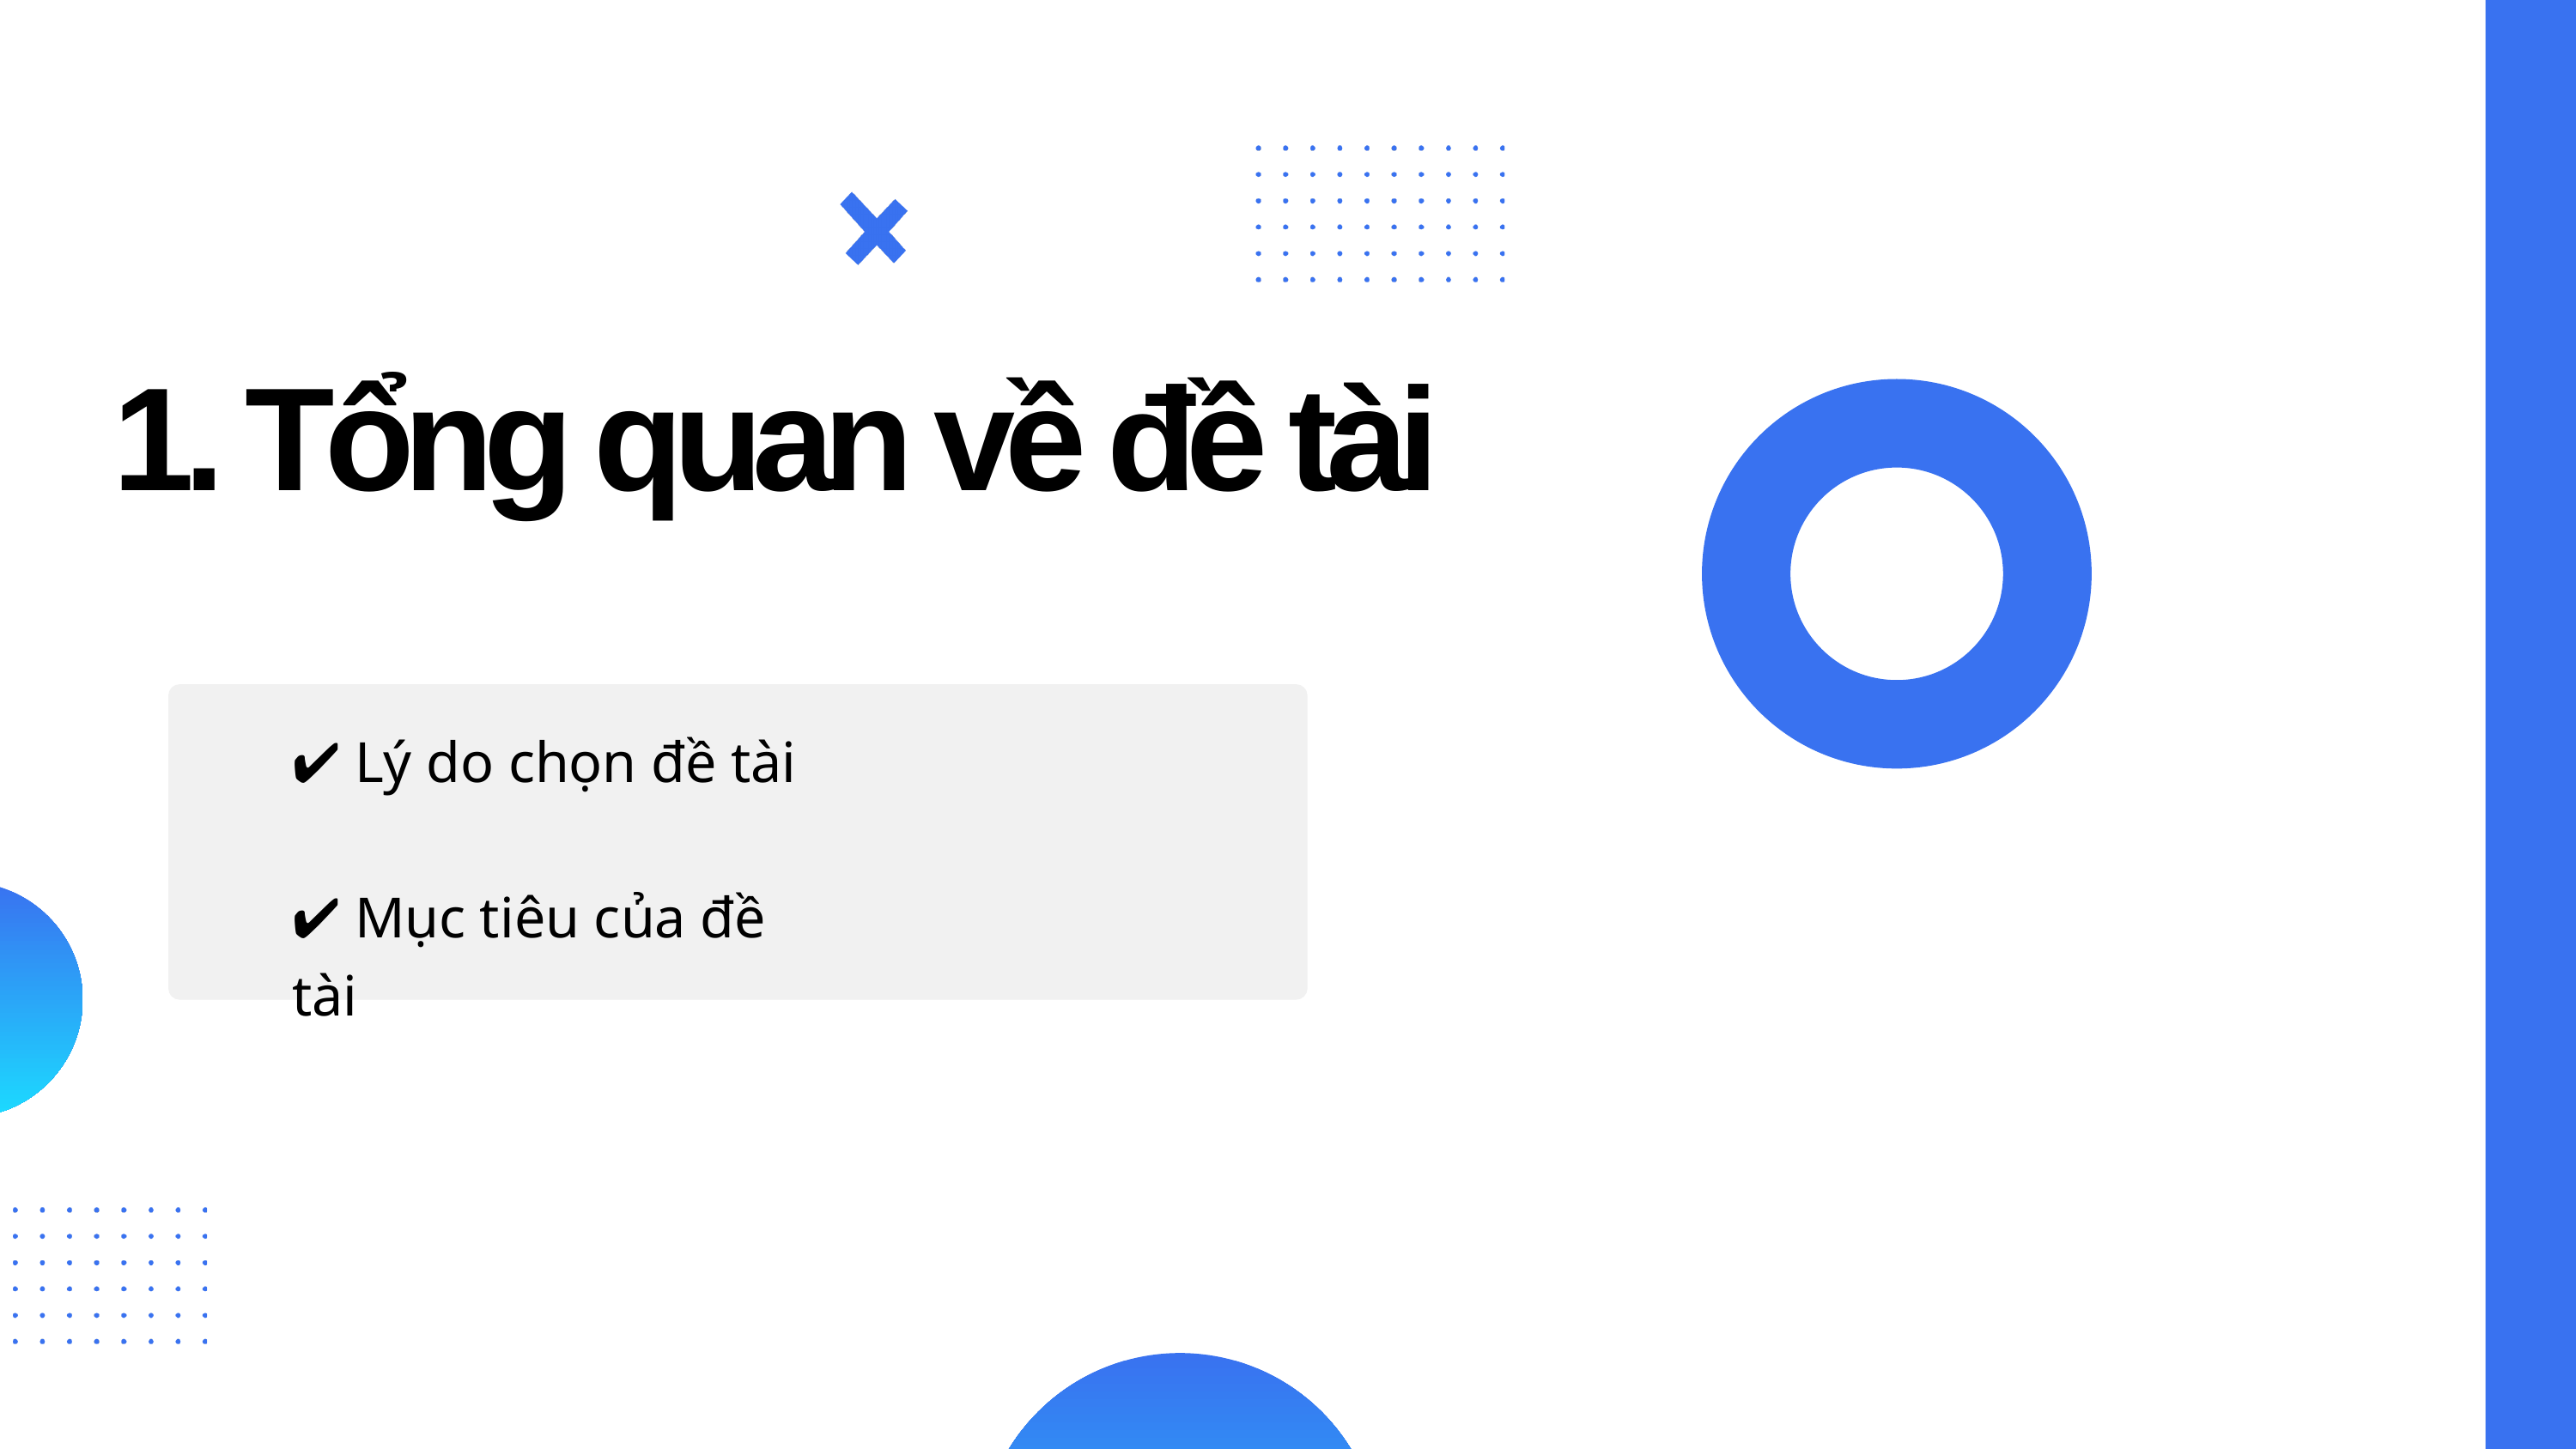

1. Tổng quan về đề tài

✔ Lý do chọn đề tài

✔ Mục tiêu của đề tài